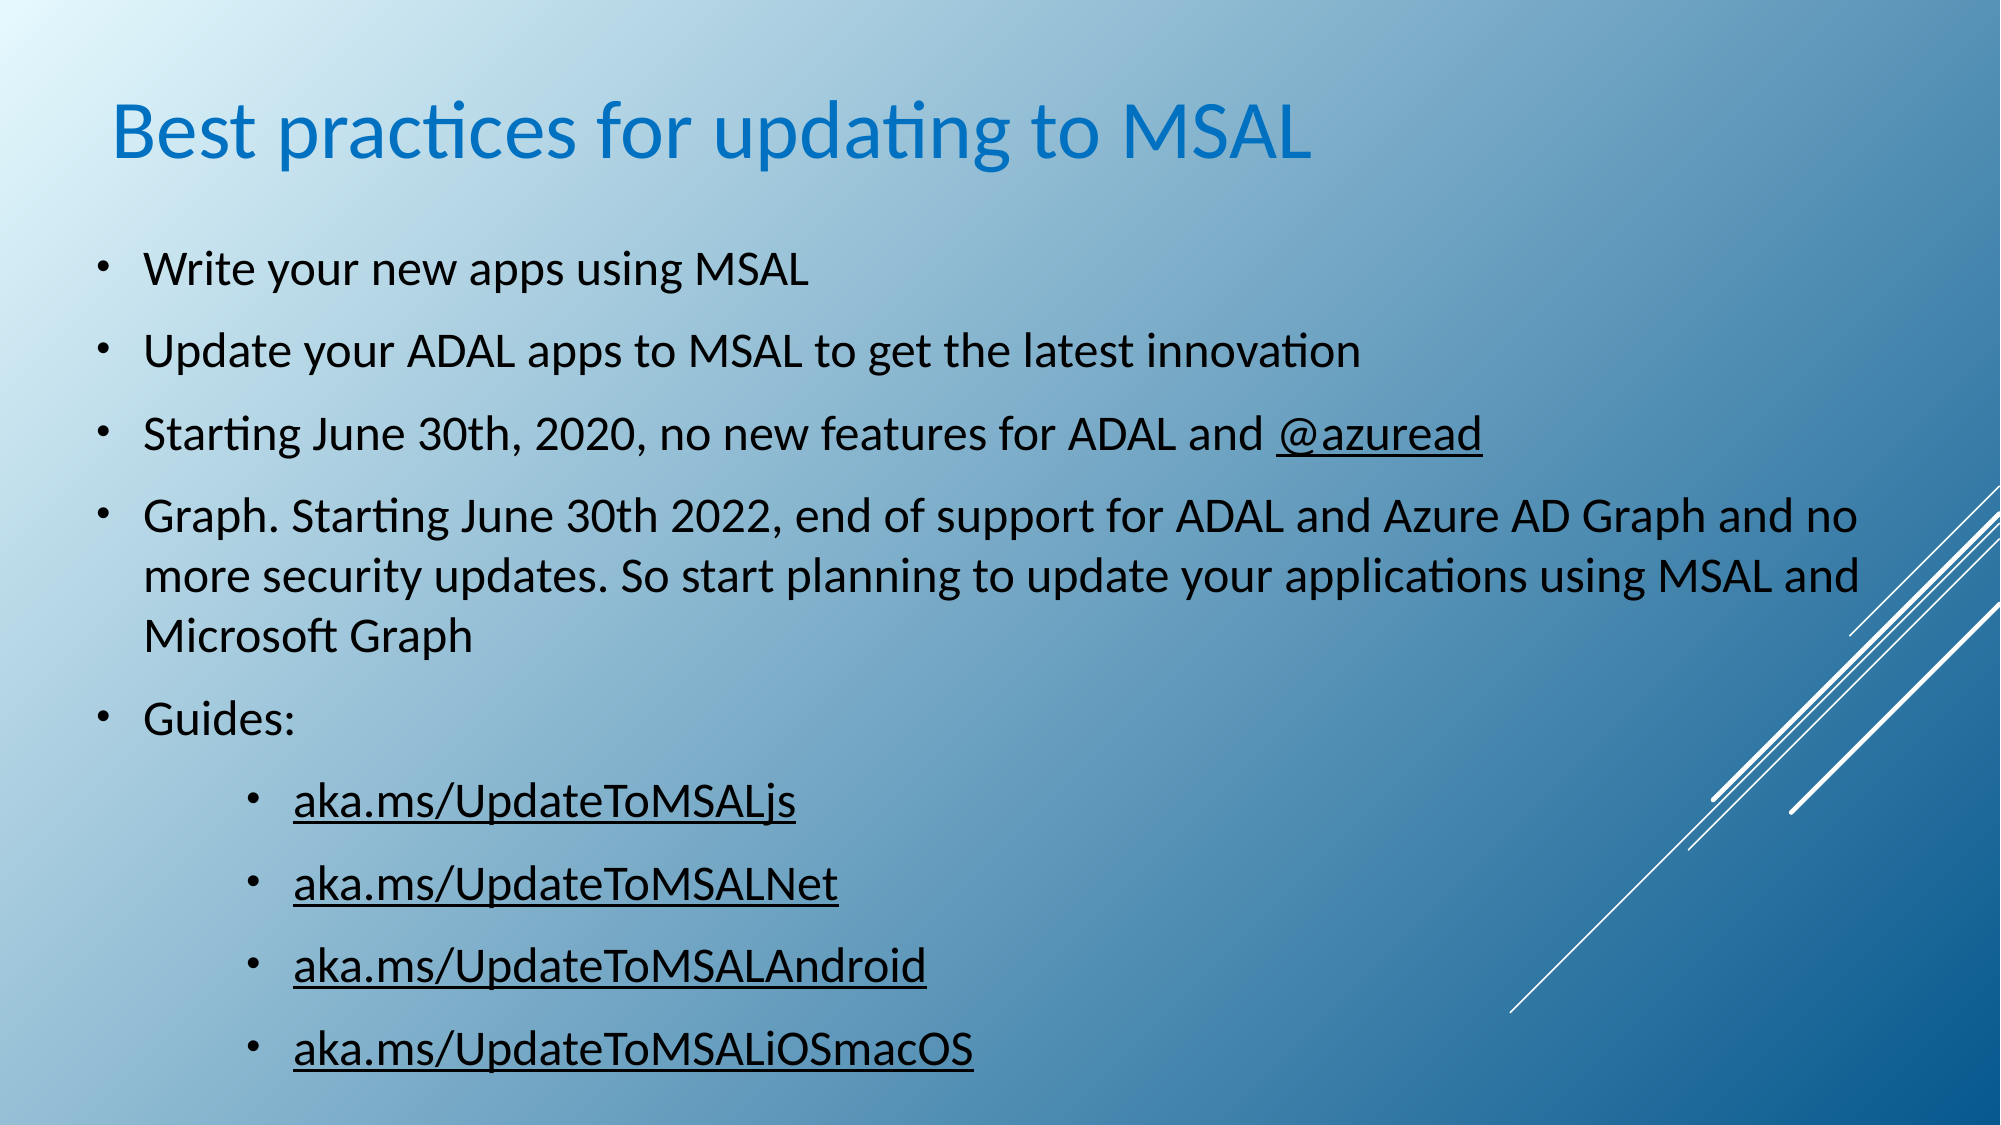

# Best practices for updating to MSAL
Write your new apps using MSAL
Update your ADAL apps to MSAL to get the latest innovation
Starting June 30th, 2020, no new features for ADAL and @azuread
Graph. Starting June 30th 2022, end of support for ADAL and Azure AD Graph and no more security updates. So start planning to update your applications using MSAL and Microsoft Graph
Guides:
aka.ms/UpdateToMSALjs
aka.ms/UpdateToMSALNet
aka.ms/UpdateToMSALAndroid
aka.ms/UpdateToMSALiOSmacOS